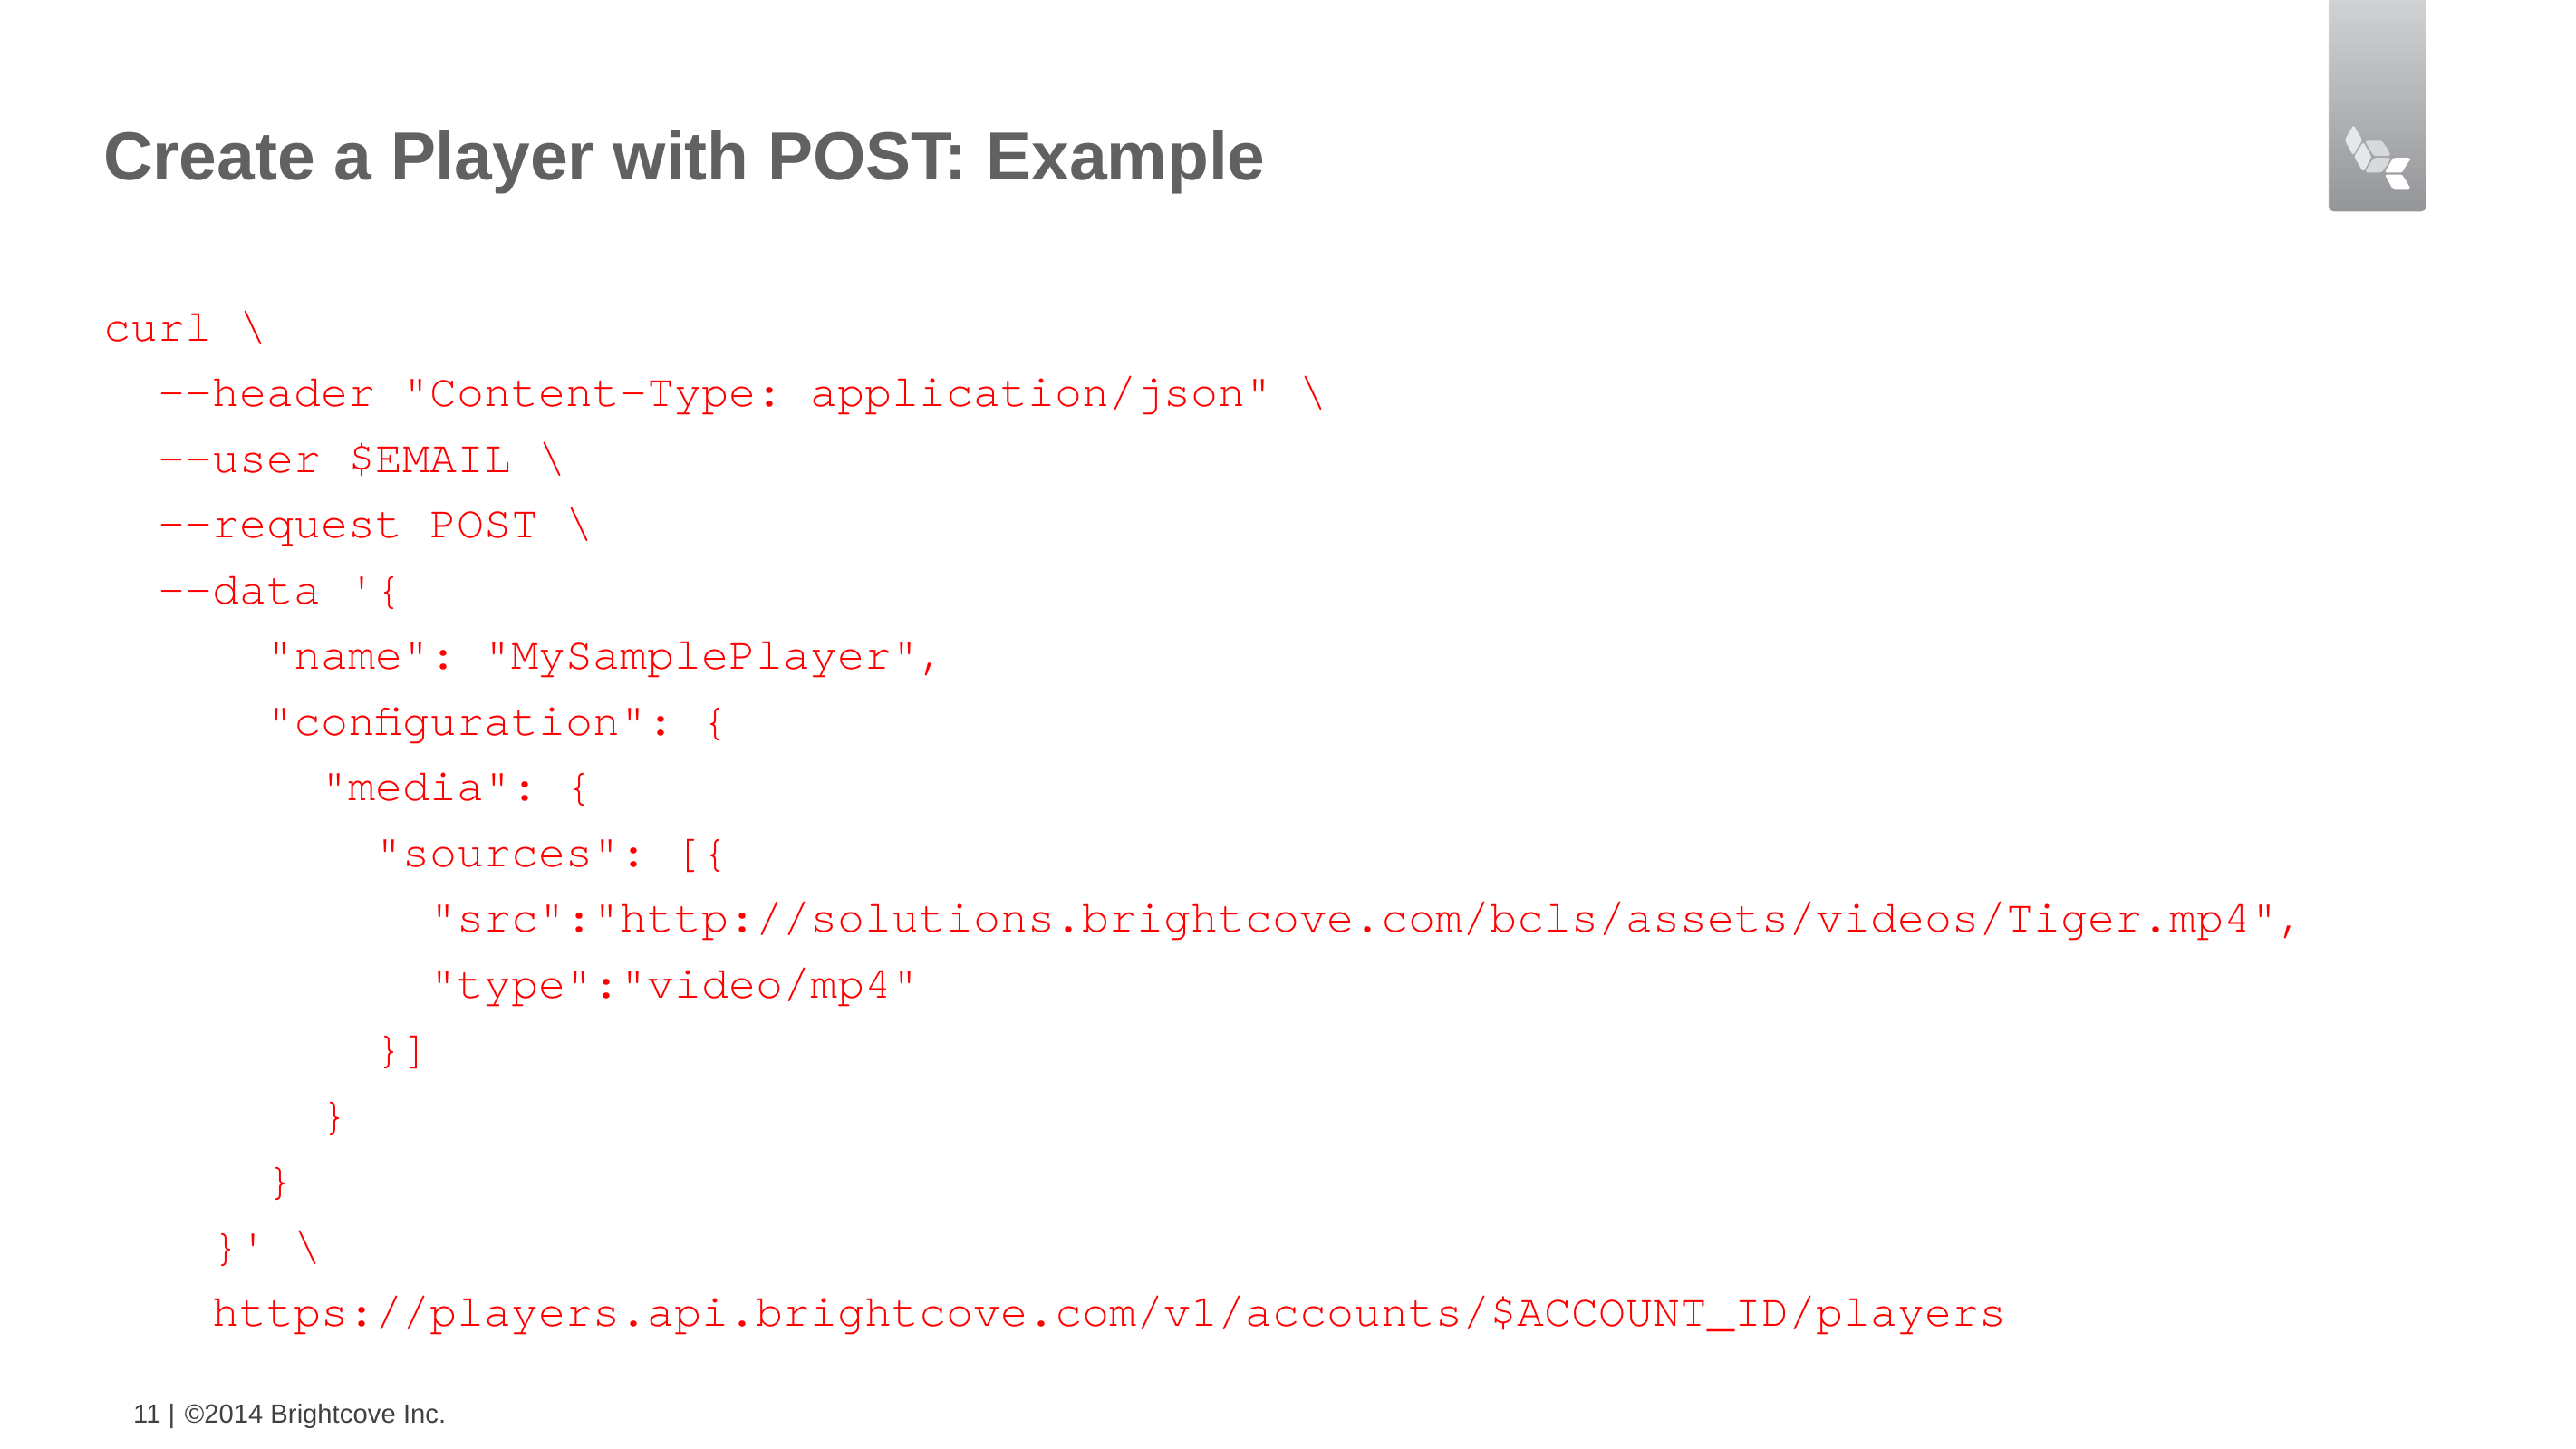

# Create a Player with POST: Example
curl \
  --header "Content-Type: application/json" \
  --user $EMAIL \
  --request POST \
  --data '{
      "name": "MySamplePlayer",
      "configuration": {
        "media": {
          "sources": [{
            "src":"http://solutions.brightcove.com/bcls/assets/videos/Tiger.mp4",
            "type":"video/mp4"
          }]
        }
      }
    }' \
    https://players.api.brightcove.com/v1/accounts/$ACCOUNT_ID/players
11 |
©2014 Brightcove Inc.